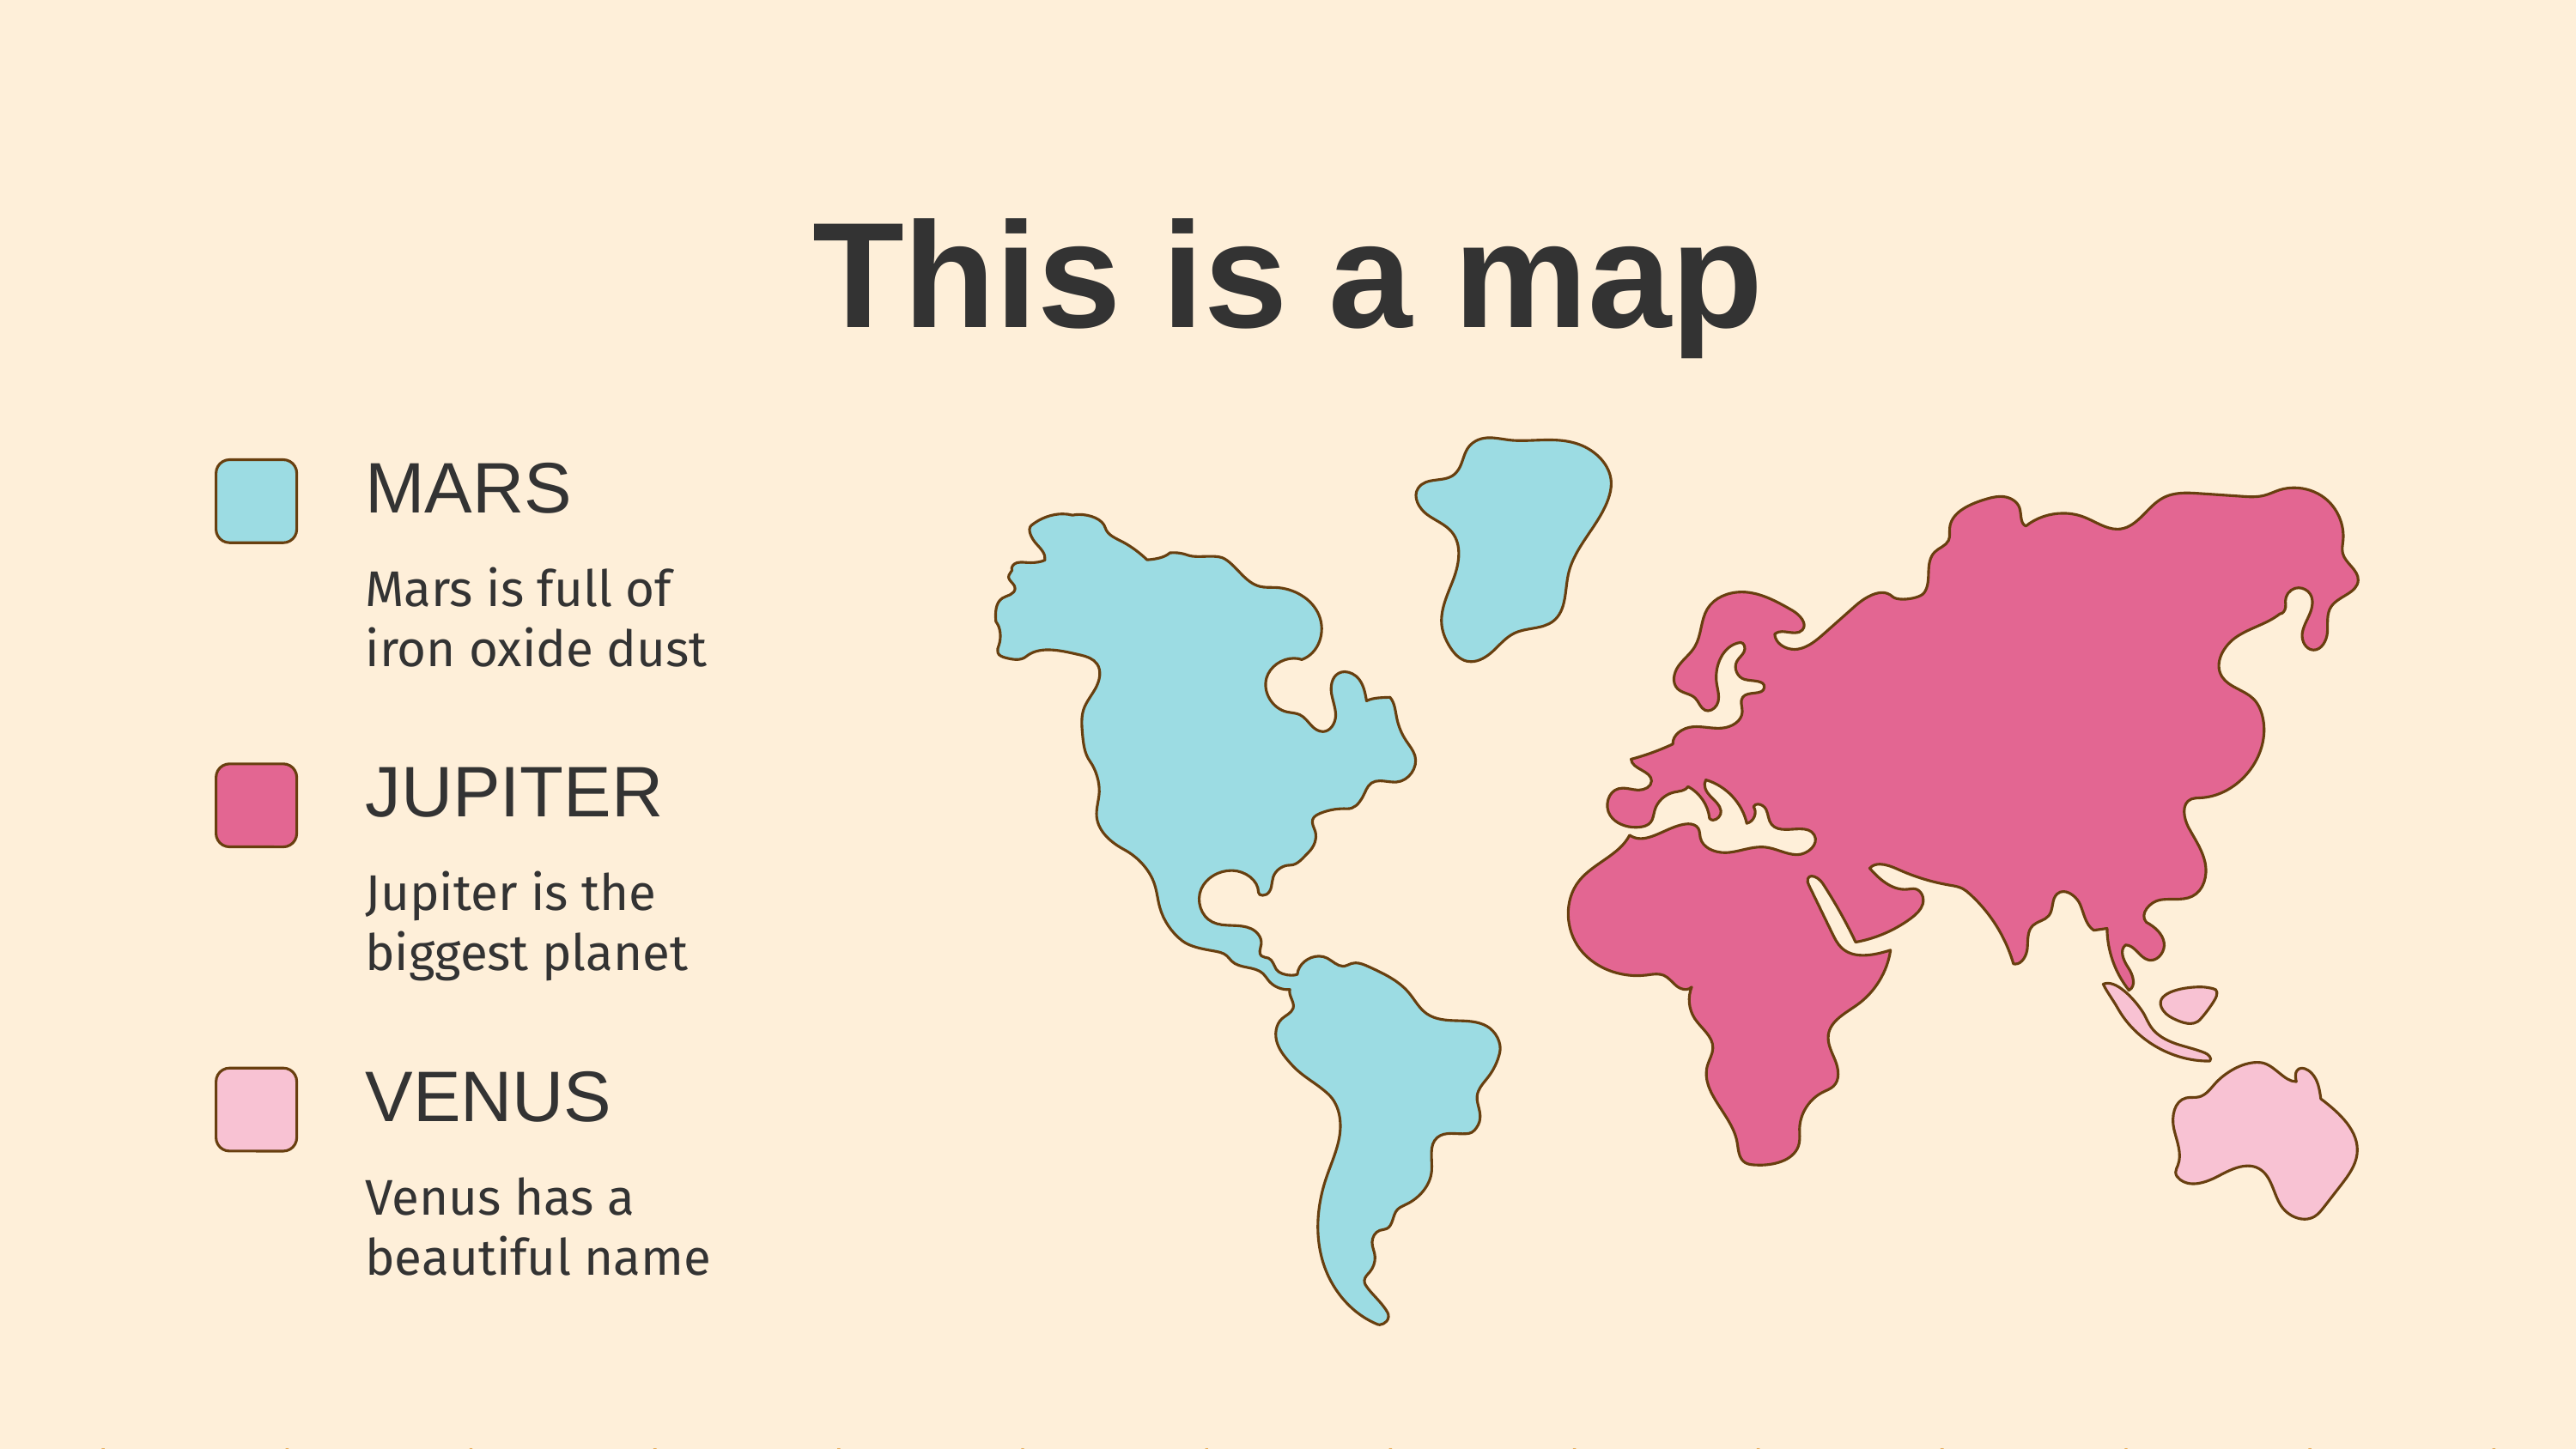

# This is a map

MARS

Mars is full of iron oxide dust
JUPITER

Jupiter is the biggest planet
VENUS

Venus has a beautiful name